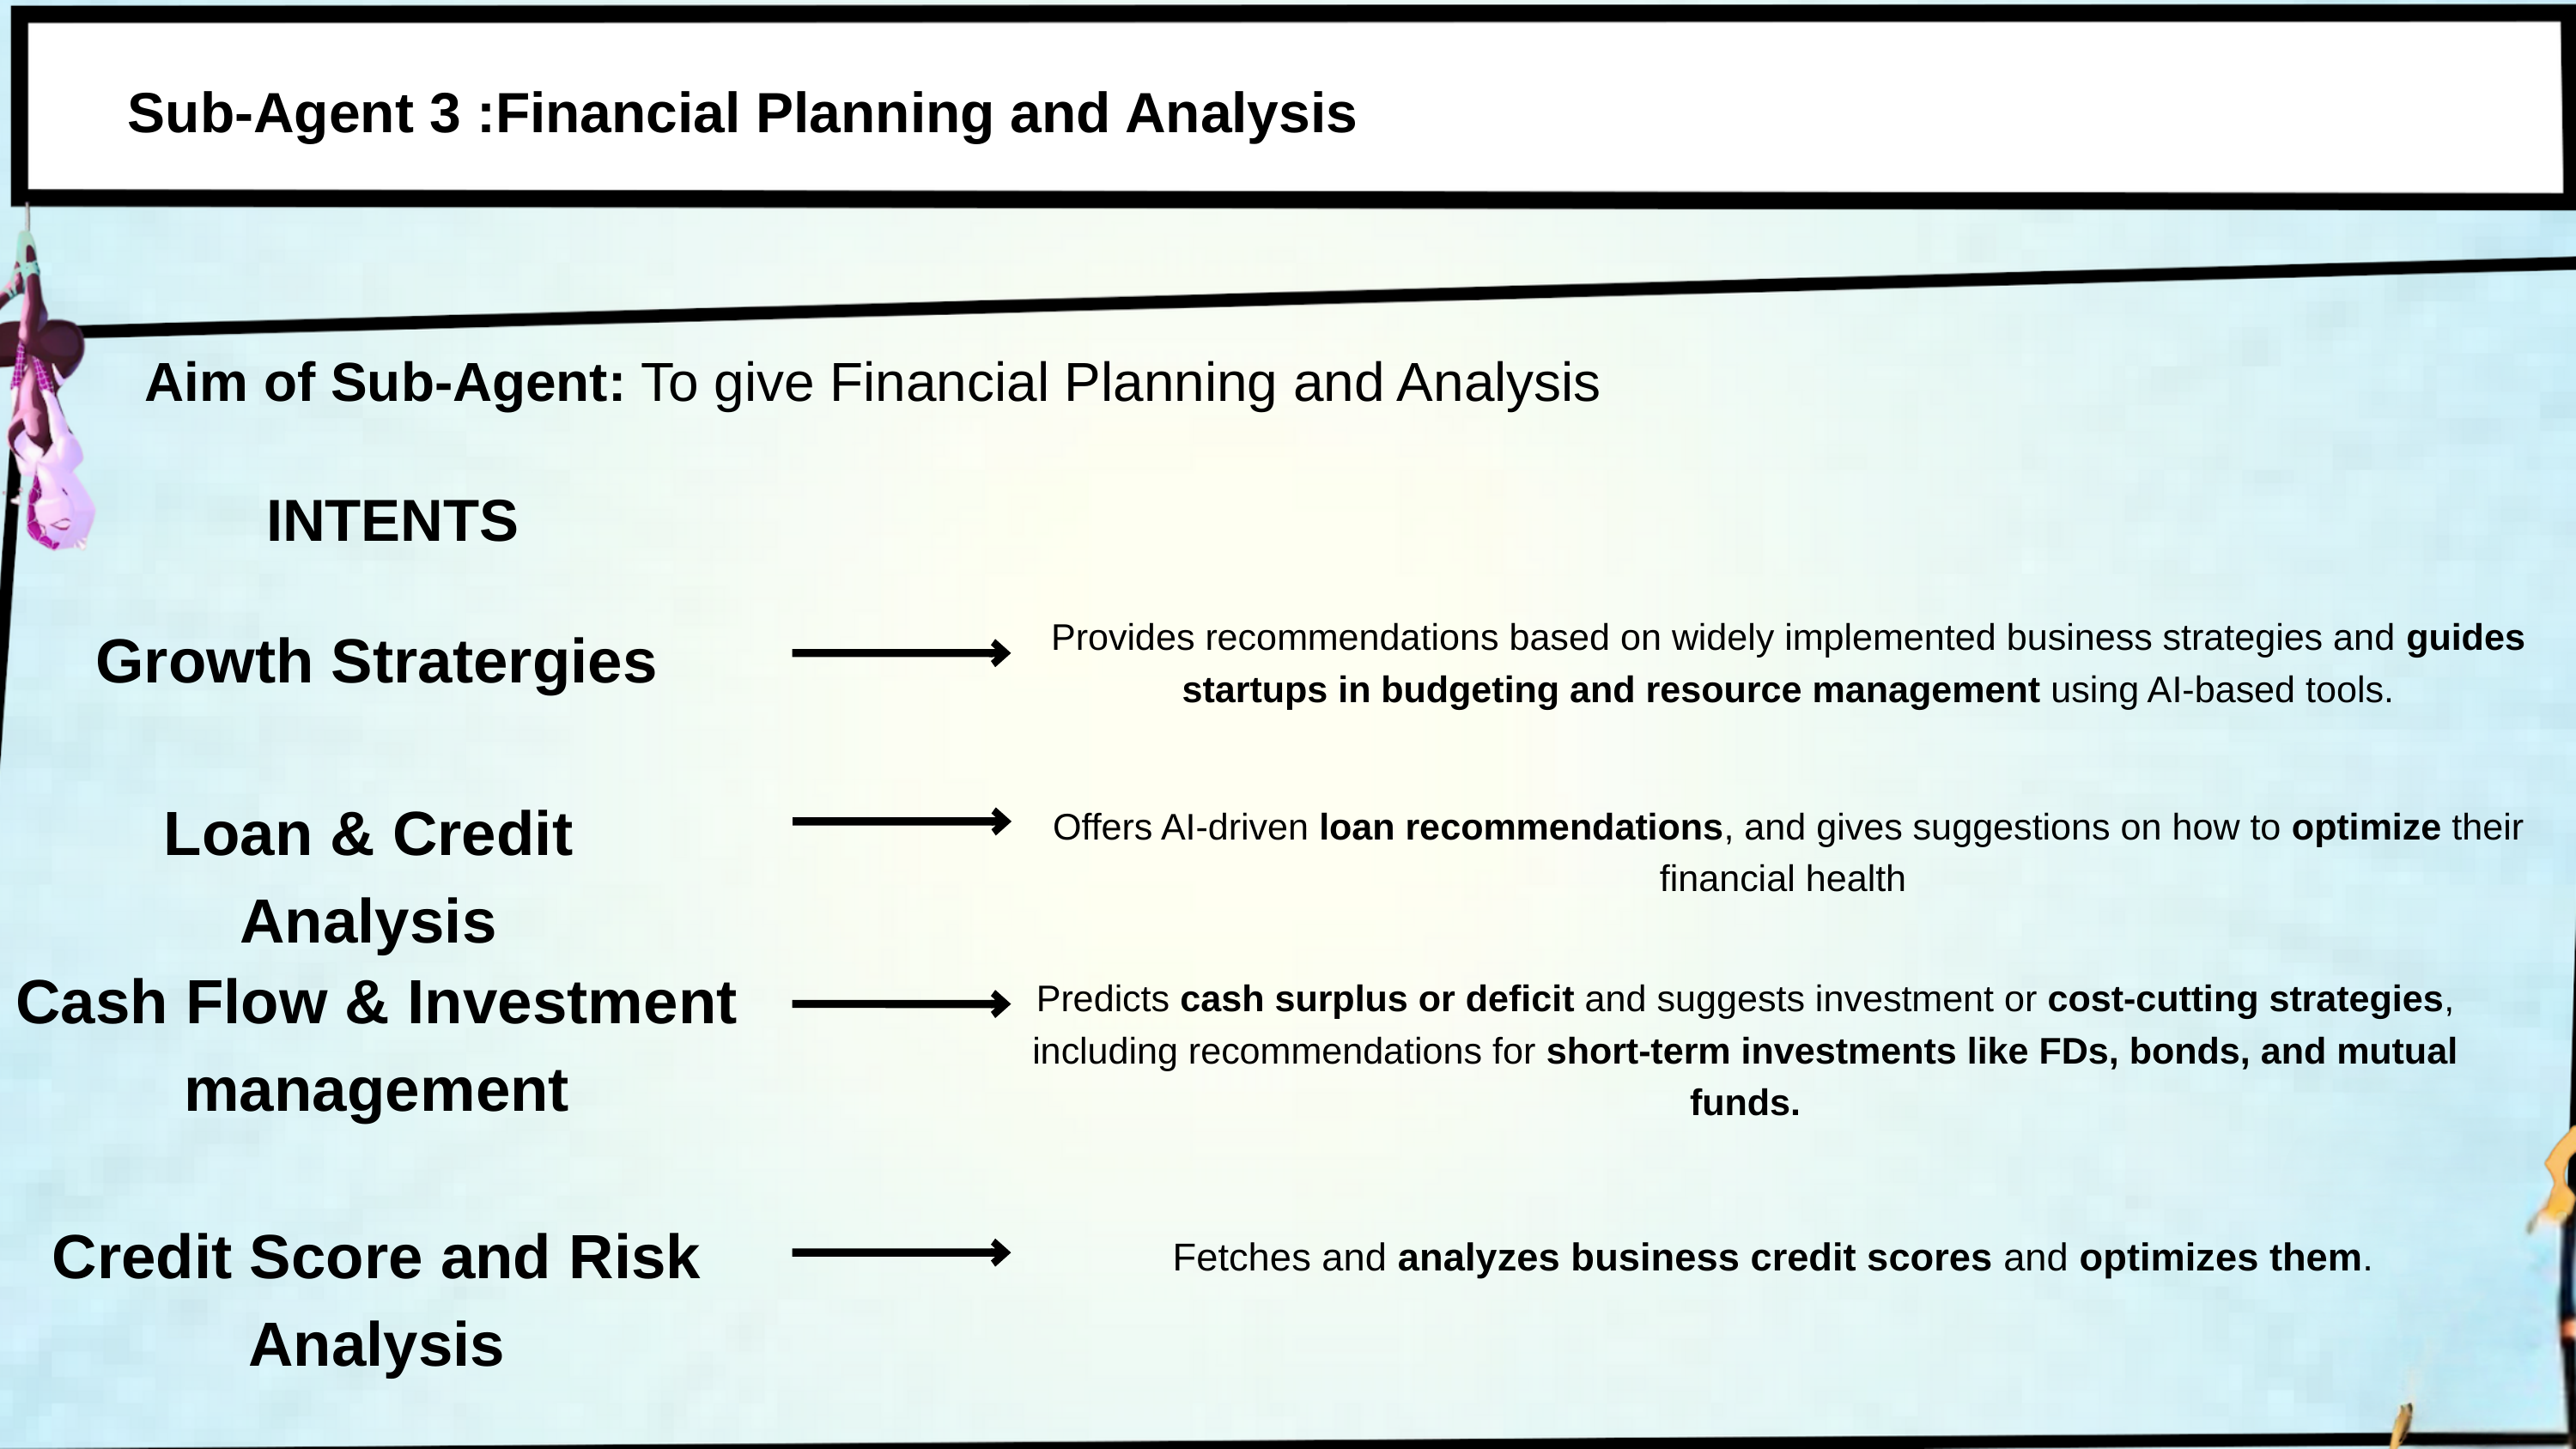

Sub-Agent 3 :Financial Planning and Analysis
Aim of Sub-Agent: To give Financial Planning and Analysis
INTENTS
Provides recommendations based on widely implemented business strategies and guides startups in budgeting and resource management using AI-based tools.
Growth Stratergies

Loan & Credit Analysis
Offers AI-driven loan recommendations, and gives suggestions on how to optimize their financial health

Cash Flow & Investment management
Predicts cash surplus or deficit and suggests investment or cost-cutting strategies, including recommendations for short-term investments like FDs, bonds, and mutual funds.

Credit Score and Risk Analysis
Fetches and analyzes business credit scores and optimizes them.